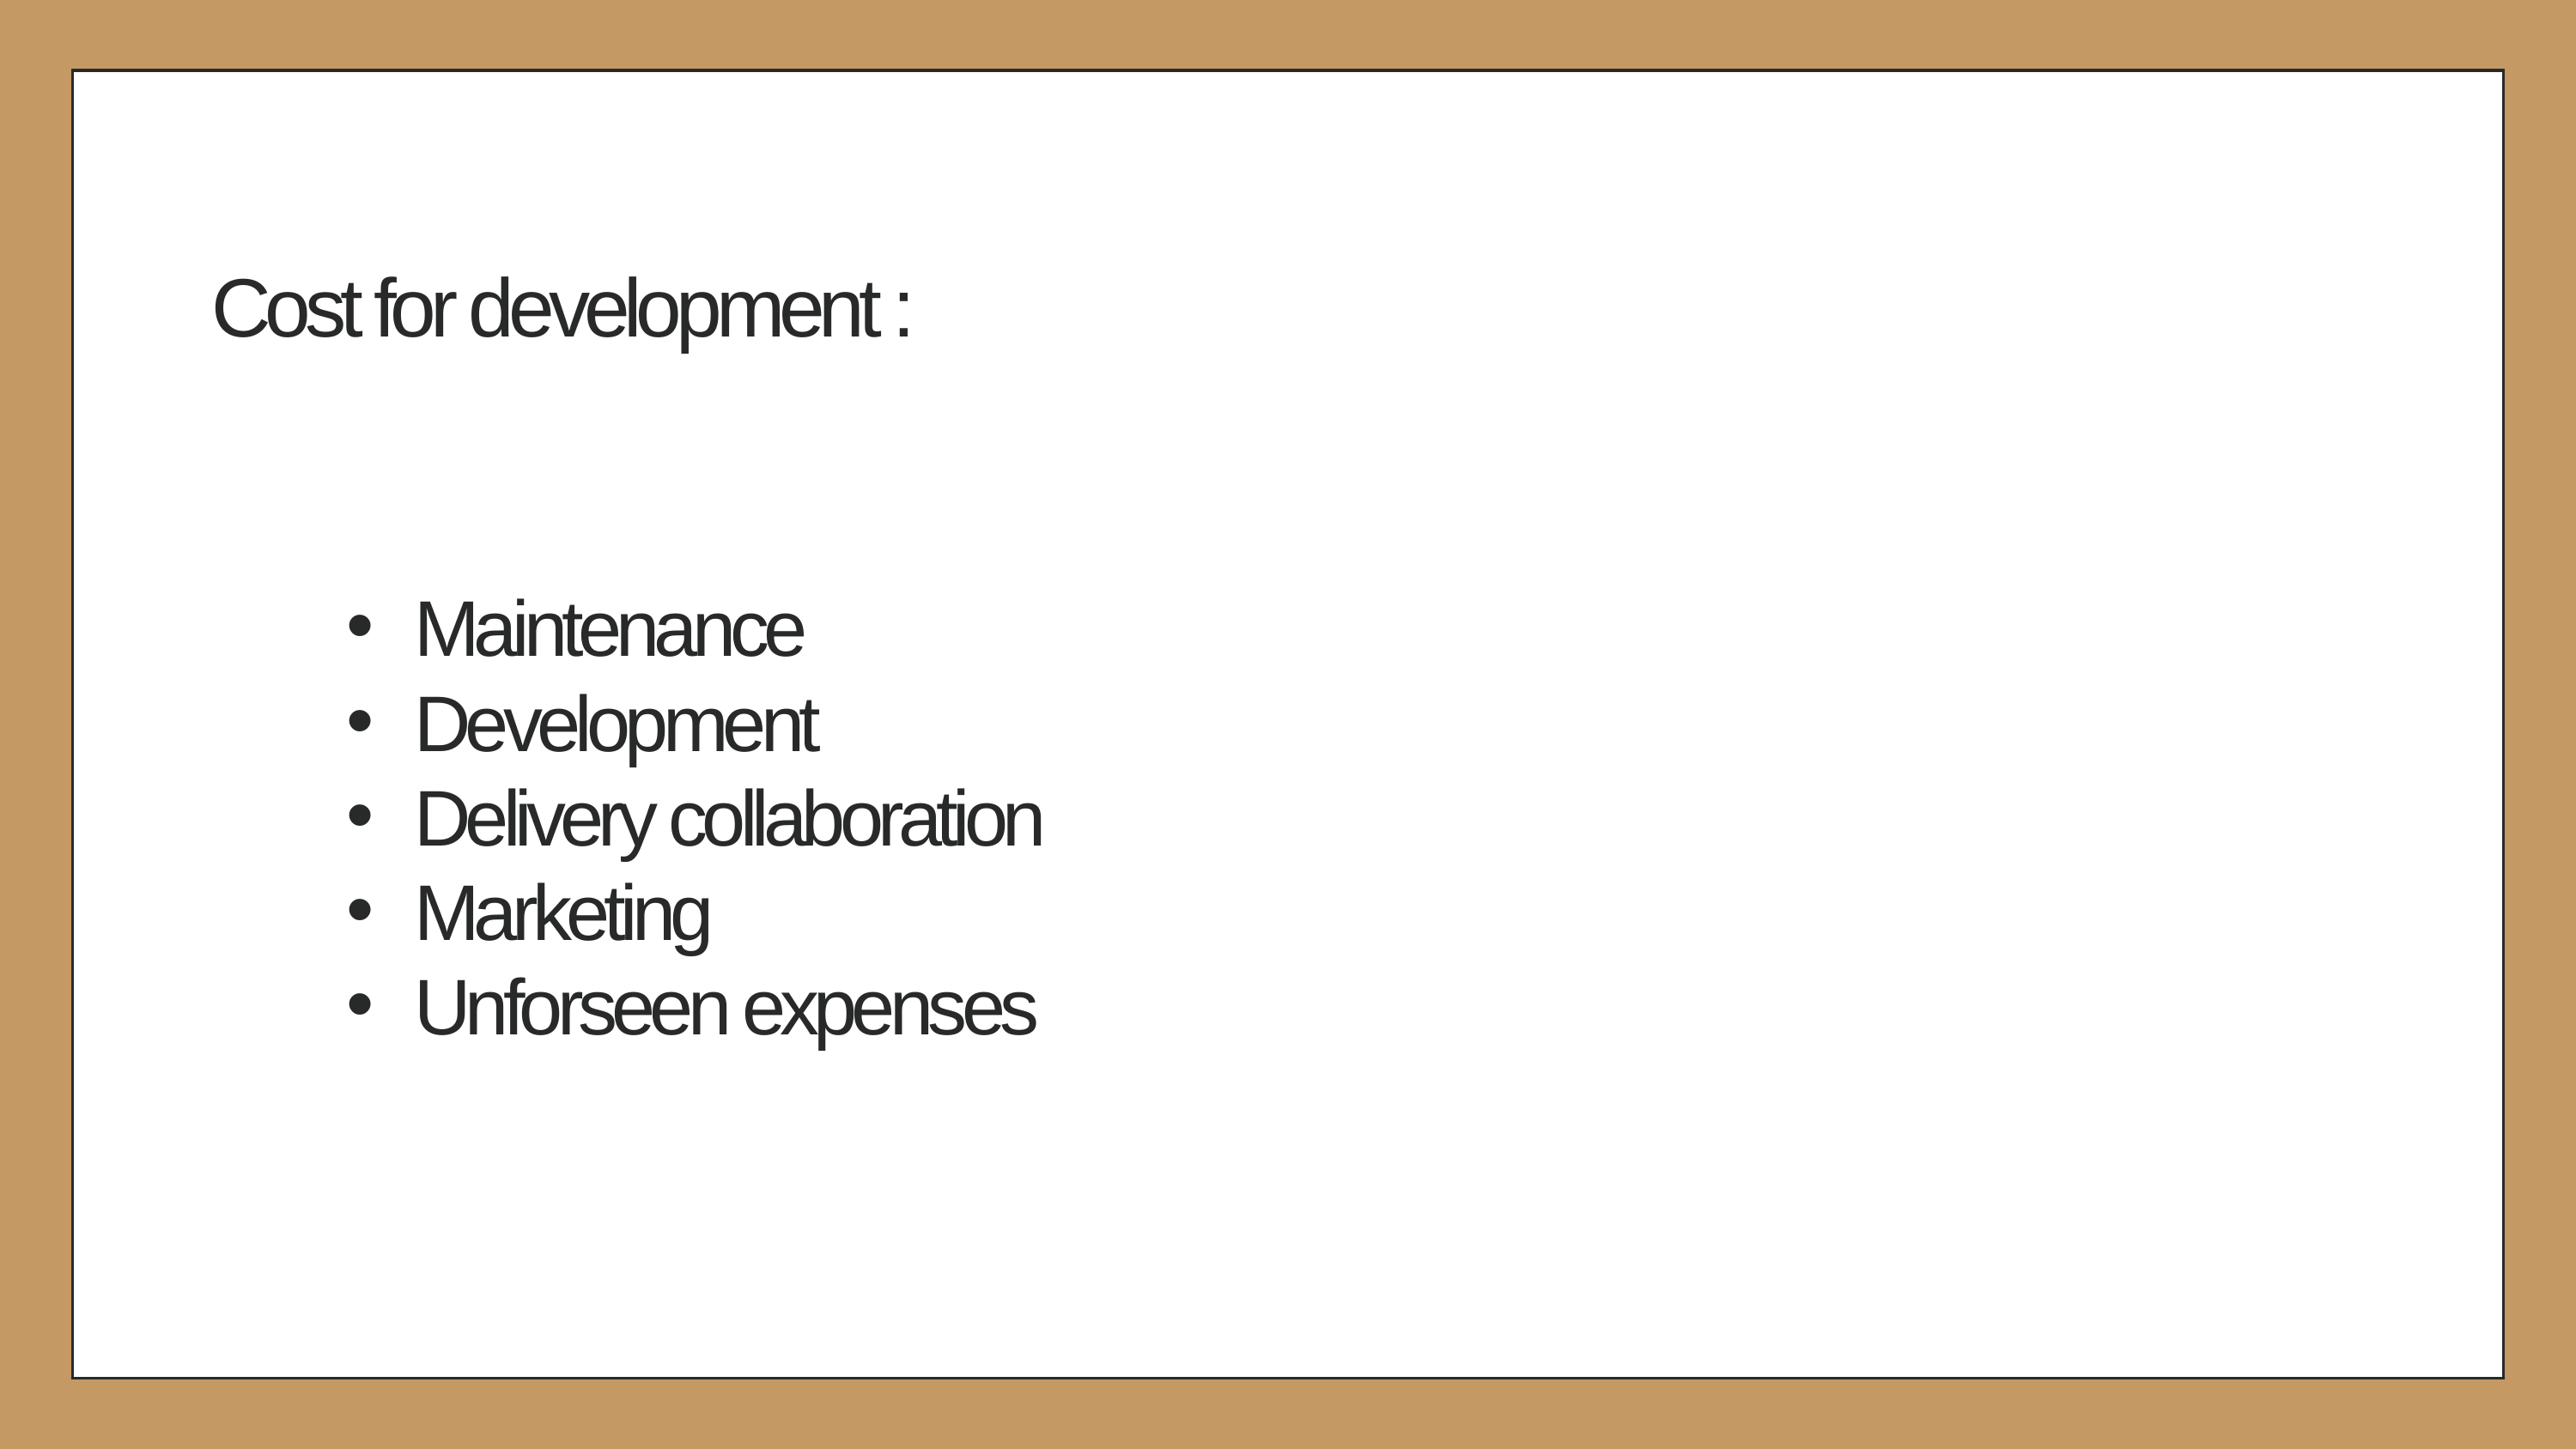

Cost for development :
Maintenance
Development
Delivery collaboration
Marketing
Unforseen expenses